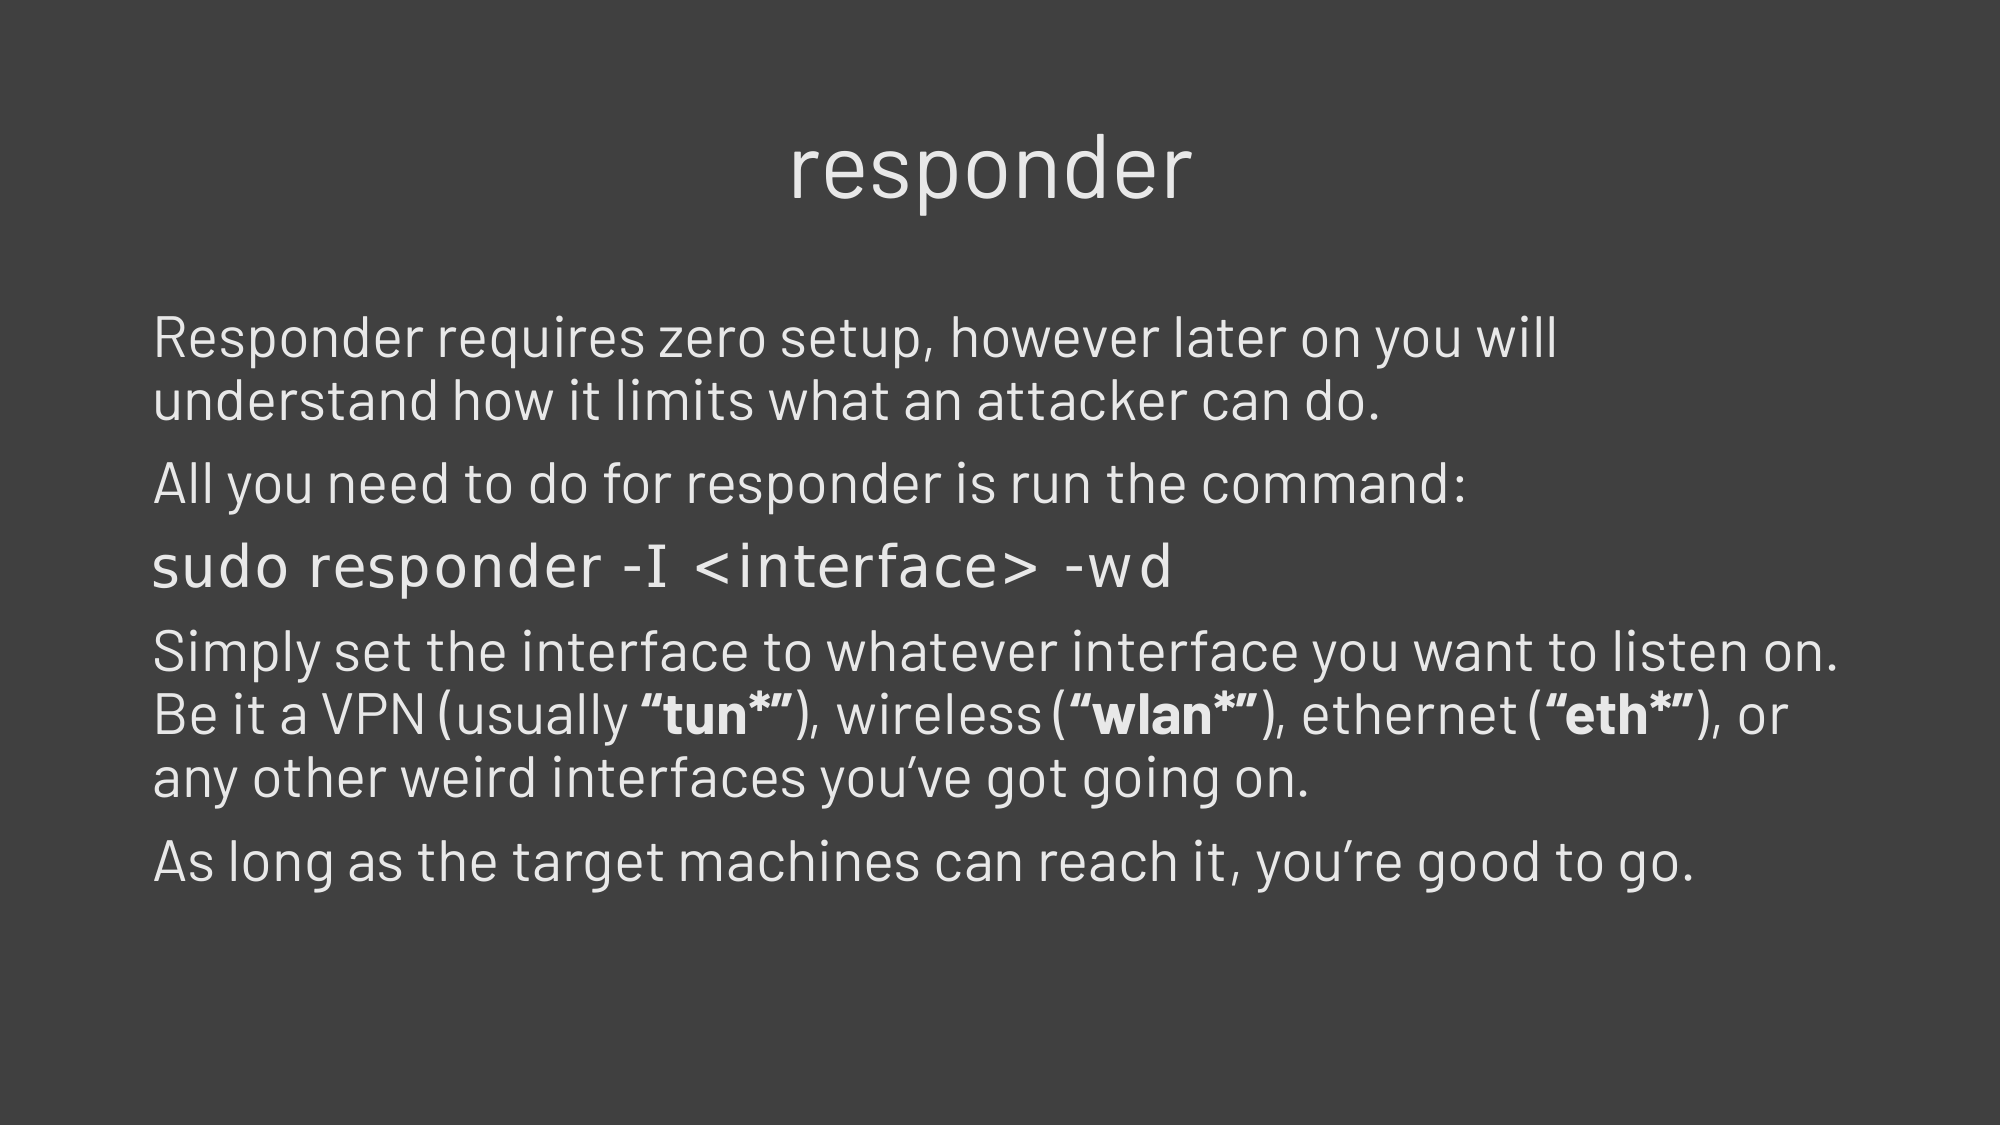

# responder
Responder requires zero setup, however later on you will understand how it limits what an attacker can do.
All you need to do for responder is run the command:
sudo responder -I <interface> -wd
Simply set the interface to whatever interface you want to listen on. Be it a VPN (usually “tun*”), wireless (“wlan*”), ethernet (“eth*”), or any other weird interfaces you’ve got going on.
As long as the target machines can reach it, you’re good to go.